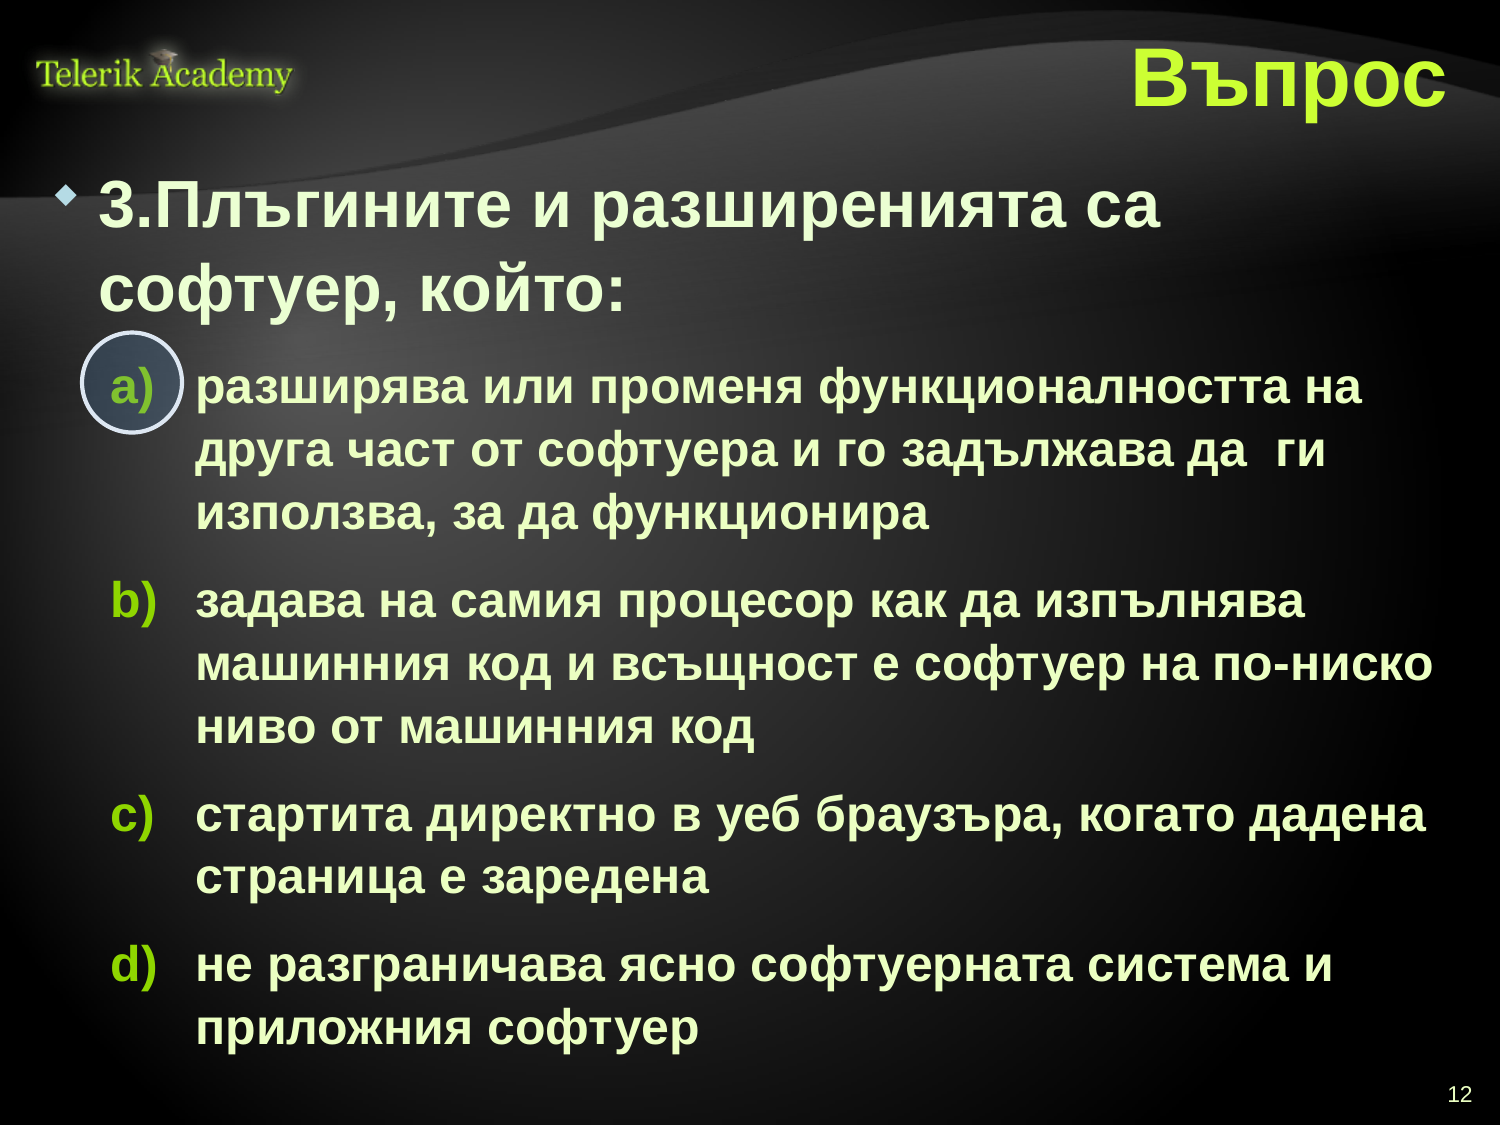

# Въпрос
3.Плъгините и разширенията са софтуер, който:
разширява или променя функционалността на друга част от софтуера и го задължава да  ги използва, за да функционира
задава на самия процесор как да изпълнява машинния код и всъщност е софтуер на по-ниско ниво от машинния код
стартита директно в уеб браузъра, когато дадена страница е заредена
не разграничава ясно софтуерната система и приложния софтуер

12